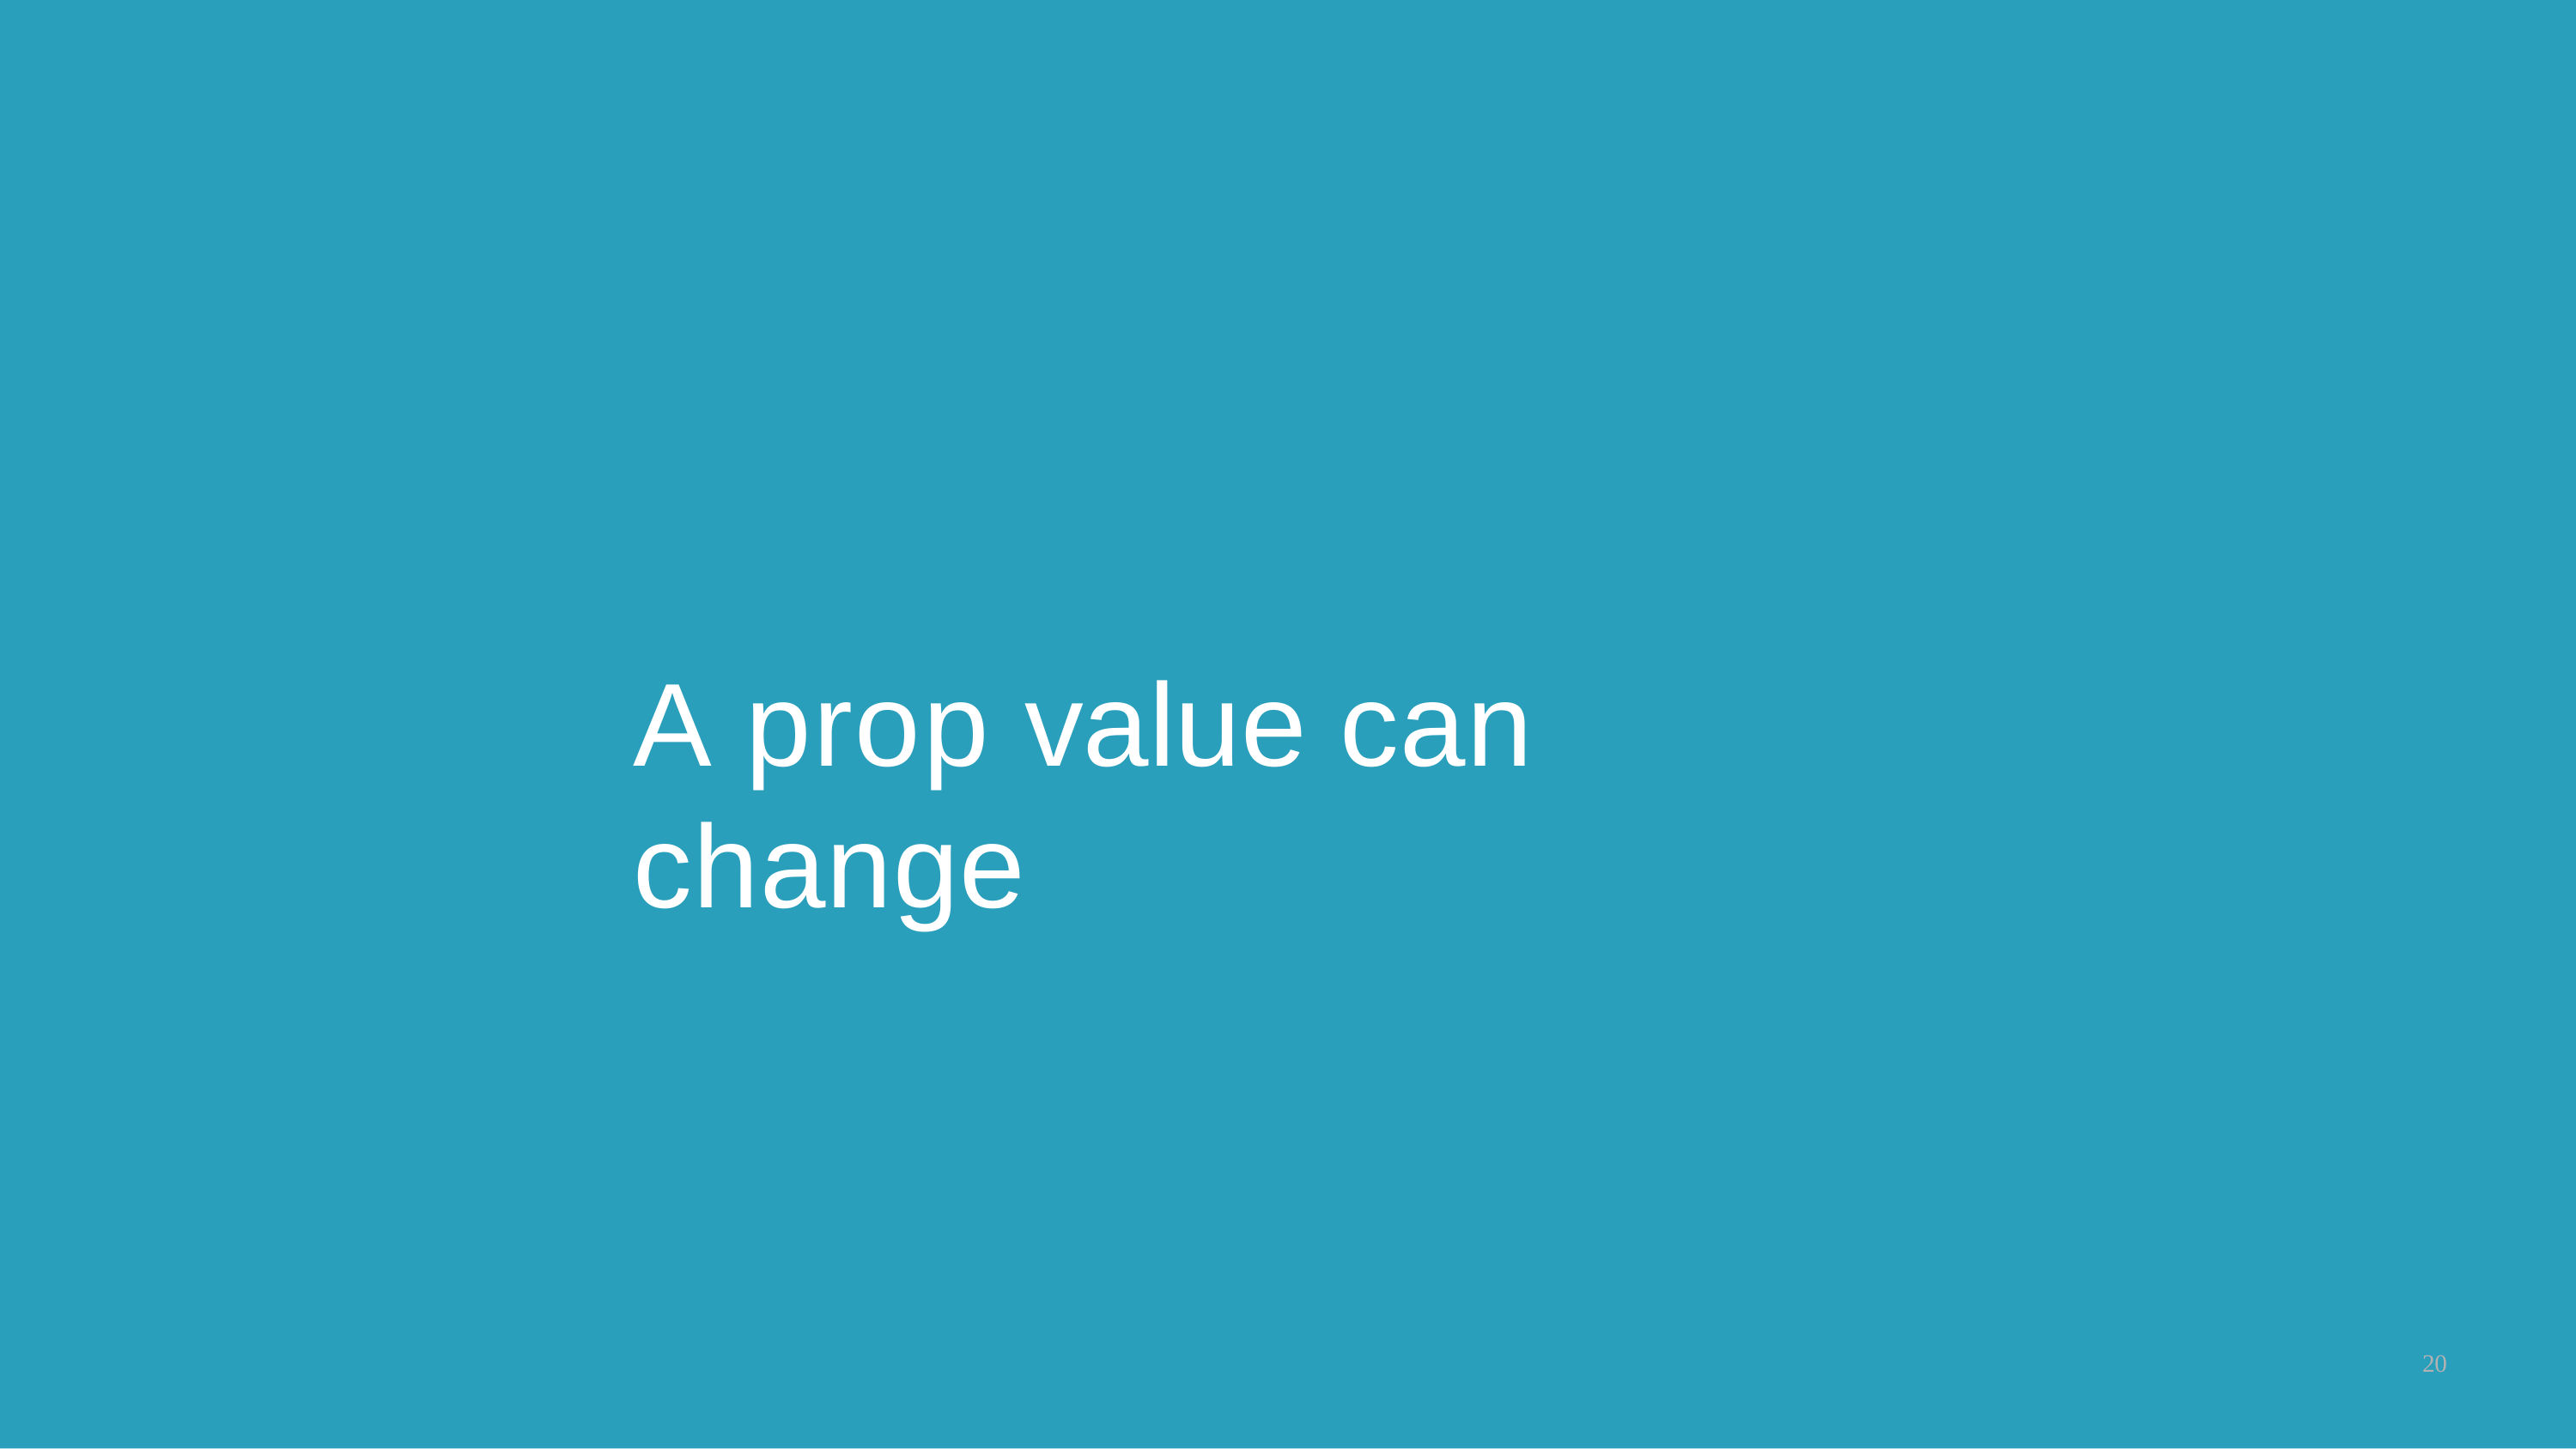

# A prop value can change
20